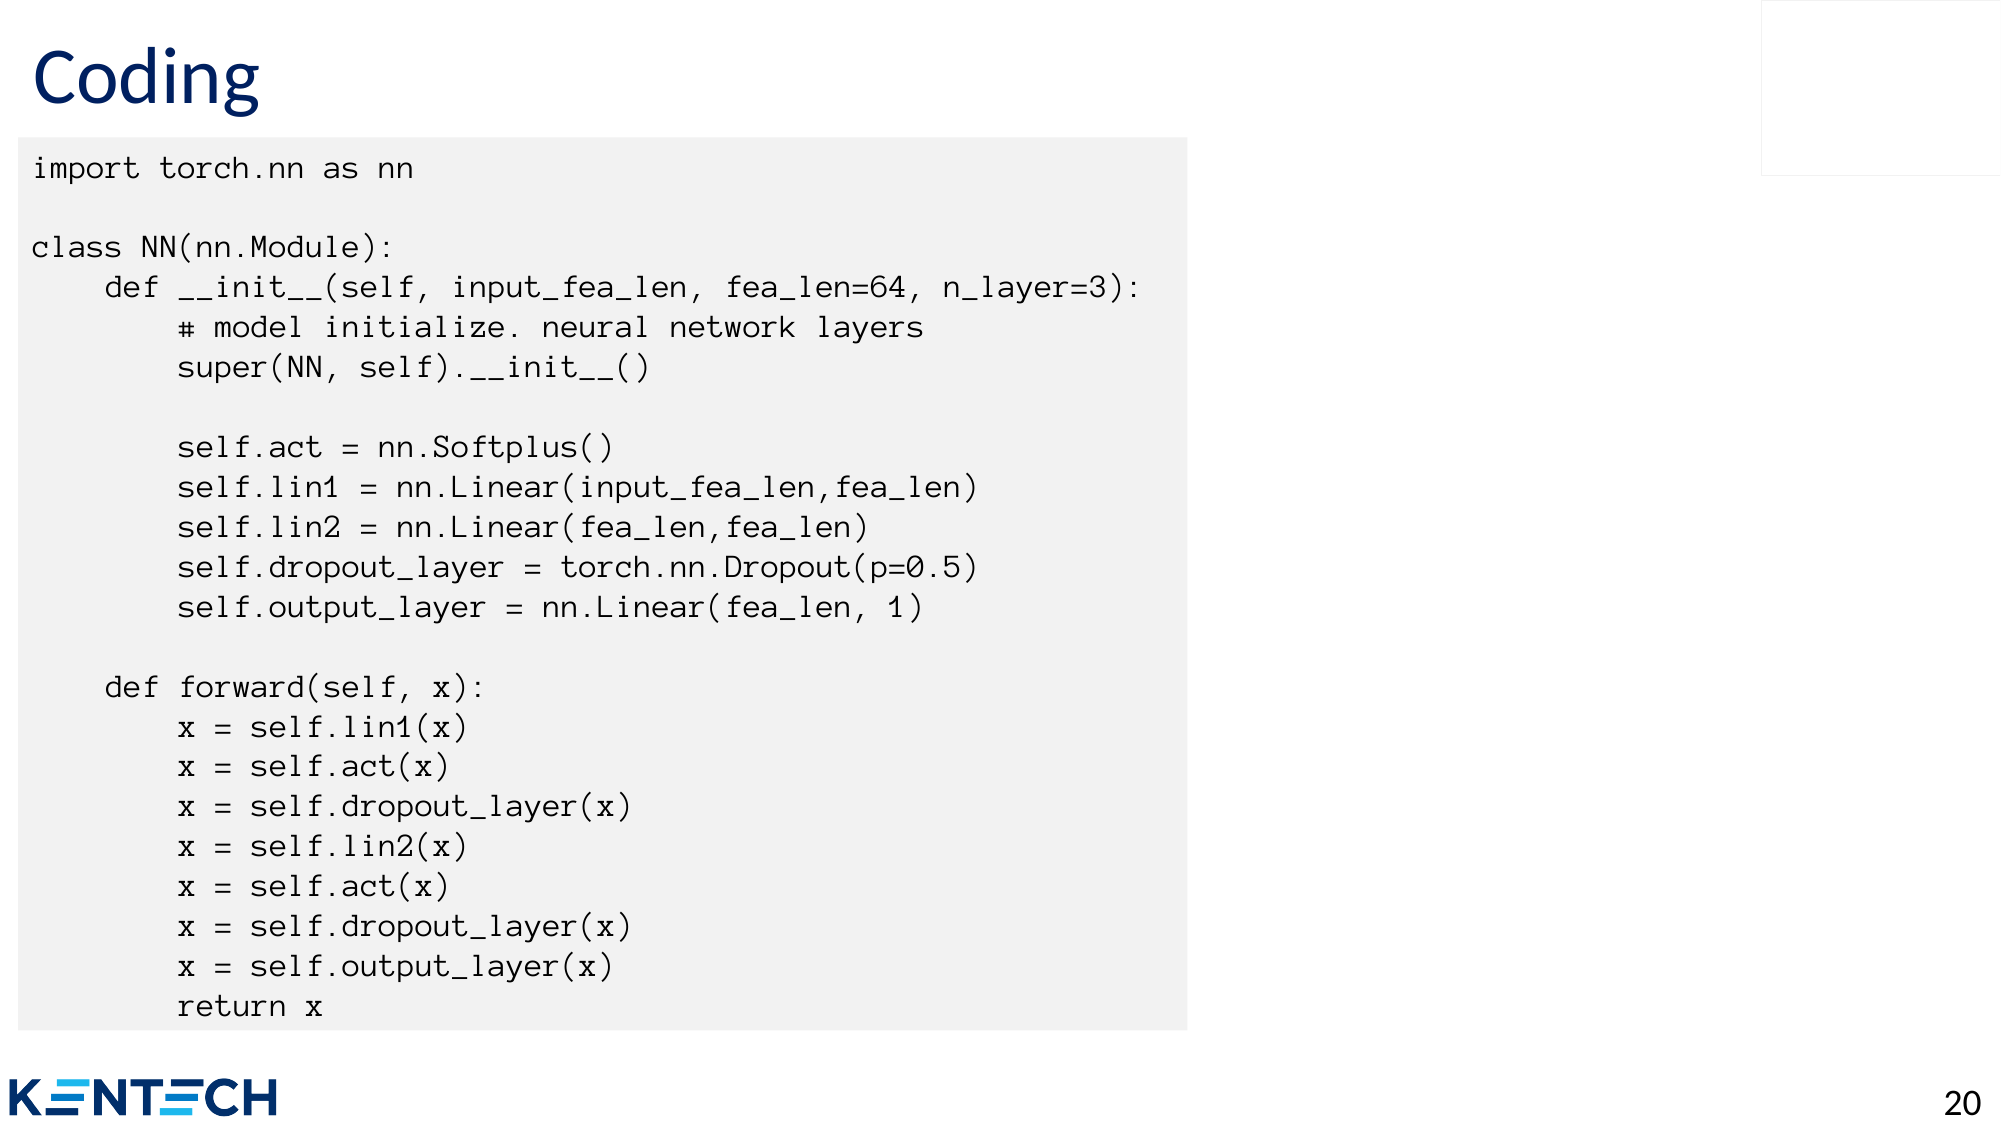

# Coding
import torch.nn as nn

class NN(nn.Module):
    def __init__(self, input_fea_len, fea_len=64, n_layer=3):
        # model initialize. neural network layers
        super(NN, self).__init__()

        self.act = nn.Softplus()
        self.lin1 = nn.Linear(input_fea_len,fea_len)
        self.lin2 = nn.Linear(fea_len,fea_len)
        self.dropout_layer = torch.nn.Dropout(p=0.5)
        self.output_layer = nn.Linear(fea_len, 1)

    def forward(self, x):
        x = self.lin1(x)
        x = self.act(x)
        x = self.dropout_layer(x)
        x = self.lin2(x)
        x = self.act(x)
        x = self.dropout_layer(x)
        x = self.output_layer(x)
        return x
20